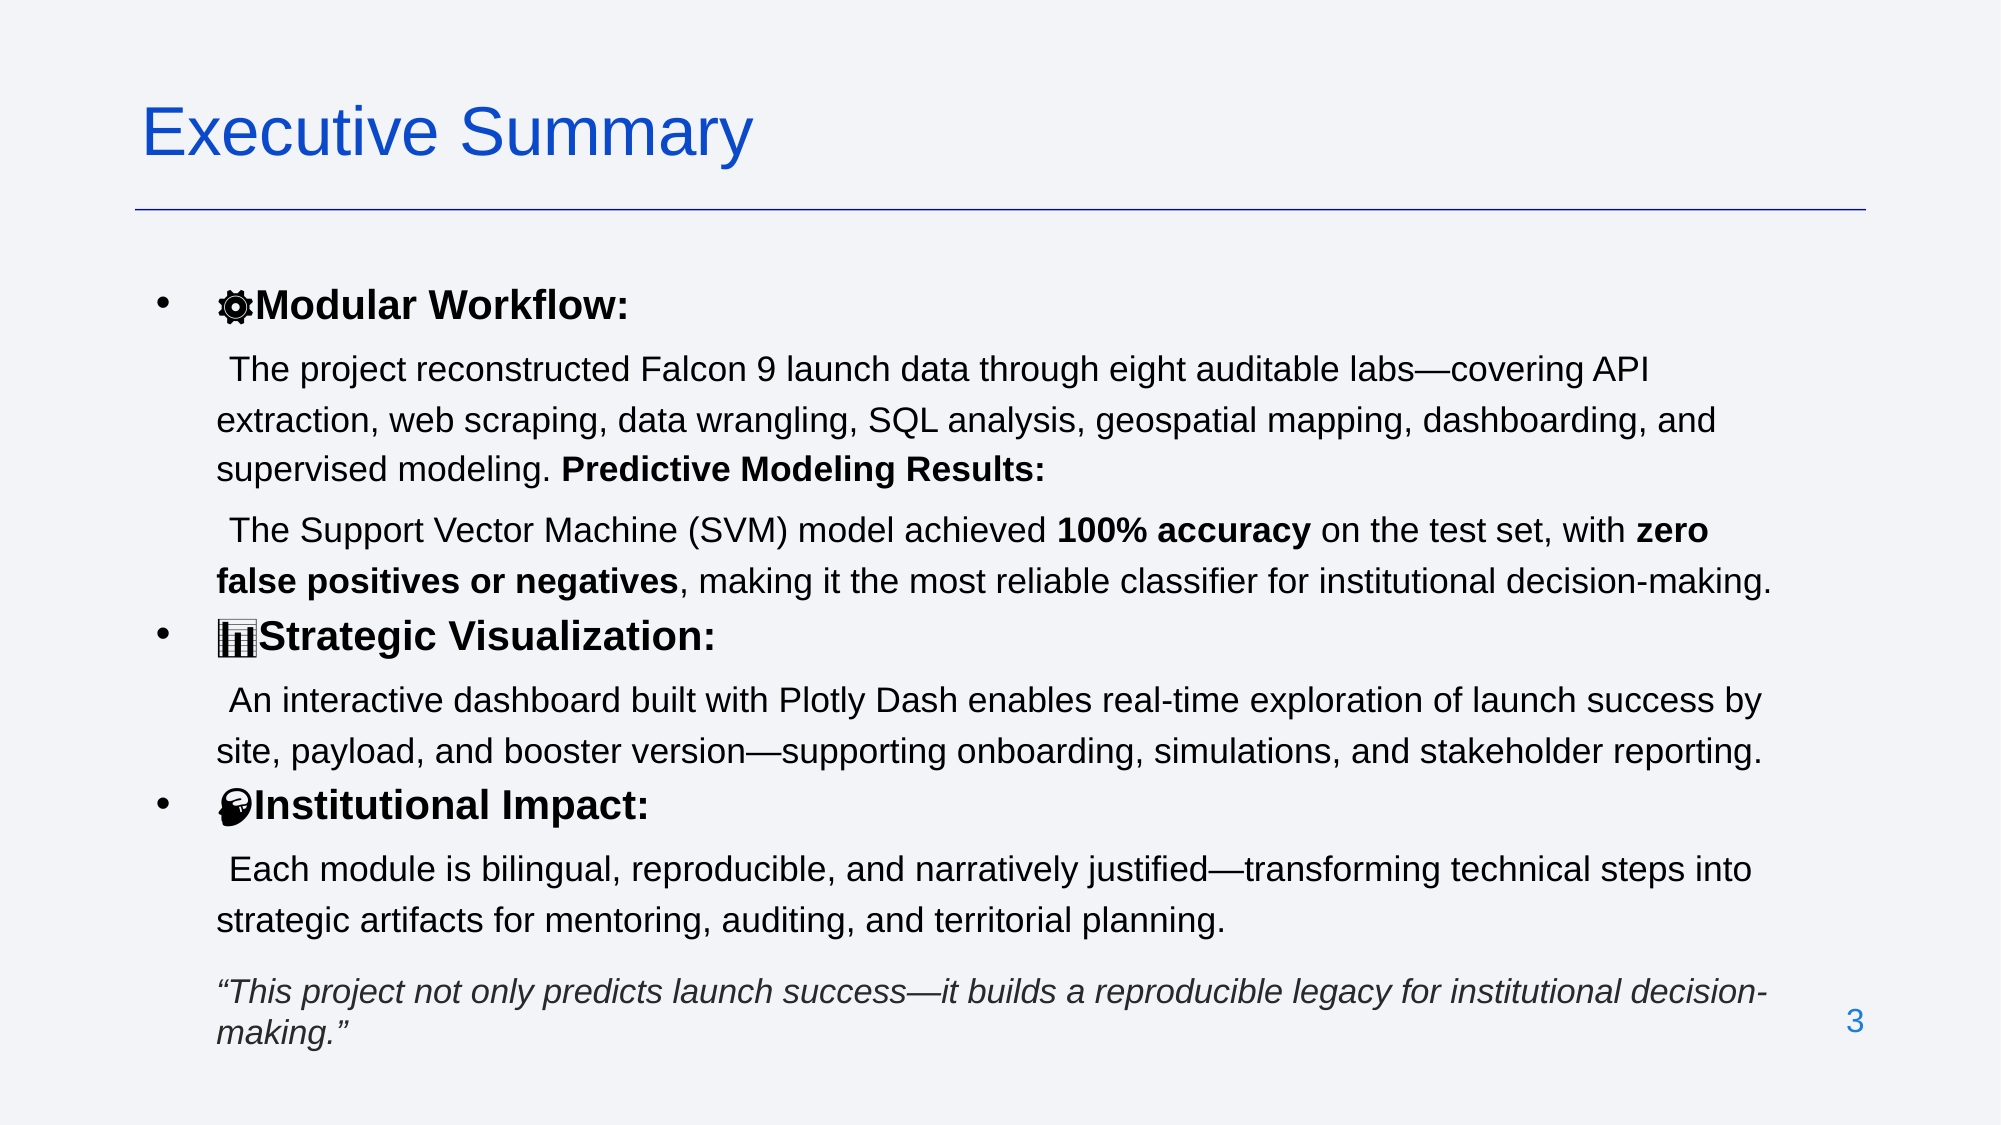

Executive Summary
⚙️Modular Workflow:
 The project reconstructed Falcon 9 launch data through eight auditable labs—covering API extraction, web scraping, data wrangling, SQL analysis, geospatial mapping, dashboarding, and supervised modeling. Predictive Modeling Results:
 The Support Vector Machine (SVM) model achieved 100% accuracy on the test set, with zero false positives or negatives, making it the most reliable classifier for institutional decision-making.
📊Strategic Visualization:
 An interactive dashboard built with Plotly Dash enables real-time exploration of launch success by site, payload, and booster version—supporting onboarding, simulations, and stakeholder reporting.
🧠Institutional Impact:
 Each module is bilingual, reproducible, and narratively justified—transforming technical steps into strategic artifacts for mentoring, auditing, and territorial planning.
“This project not only predicts launch success—it builds a reproducible legacy for institutional decision-making.”
3